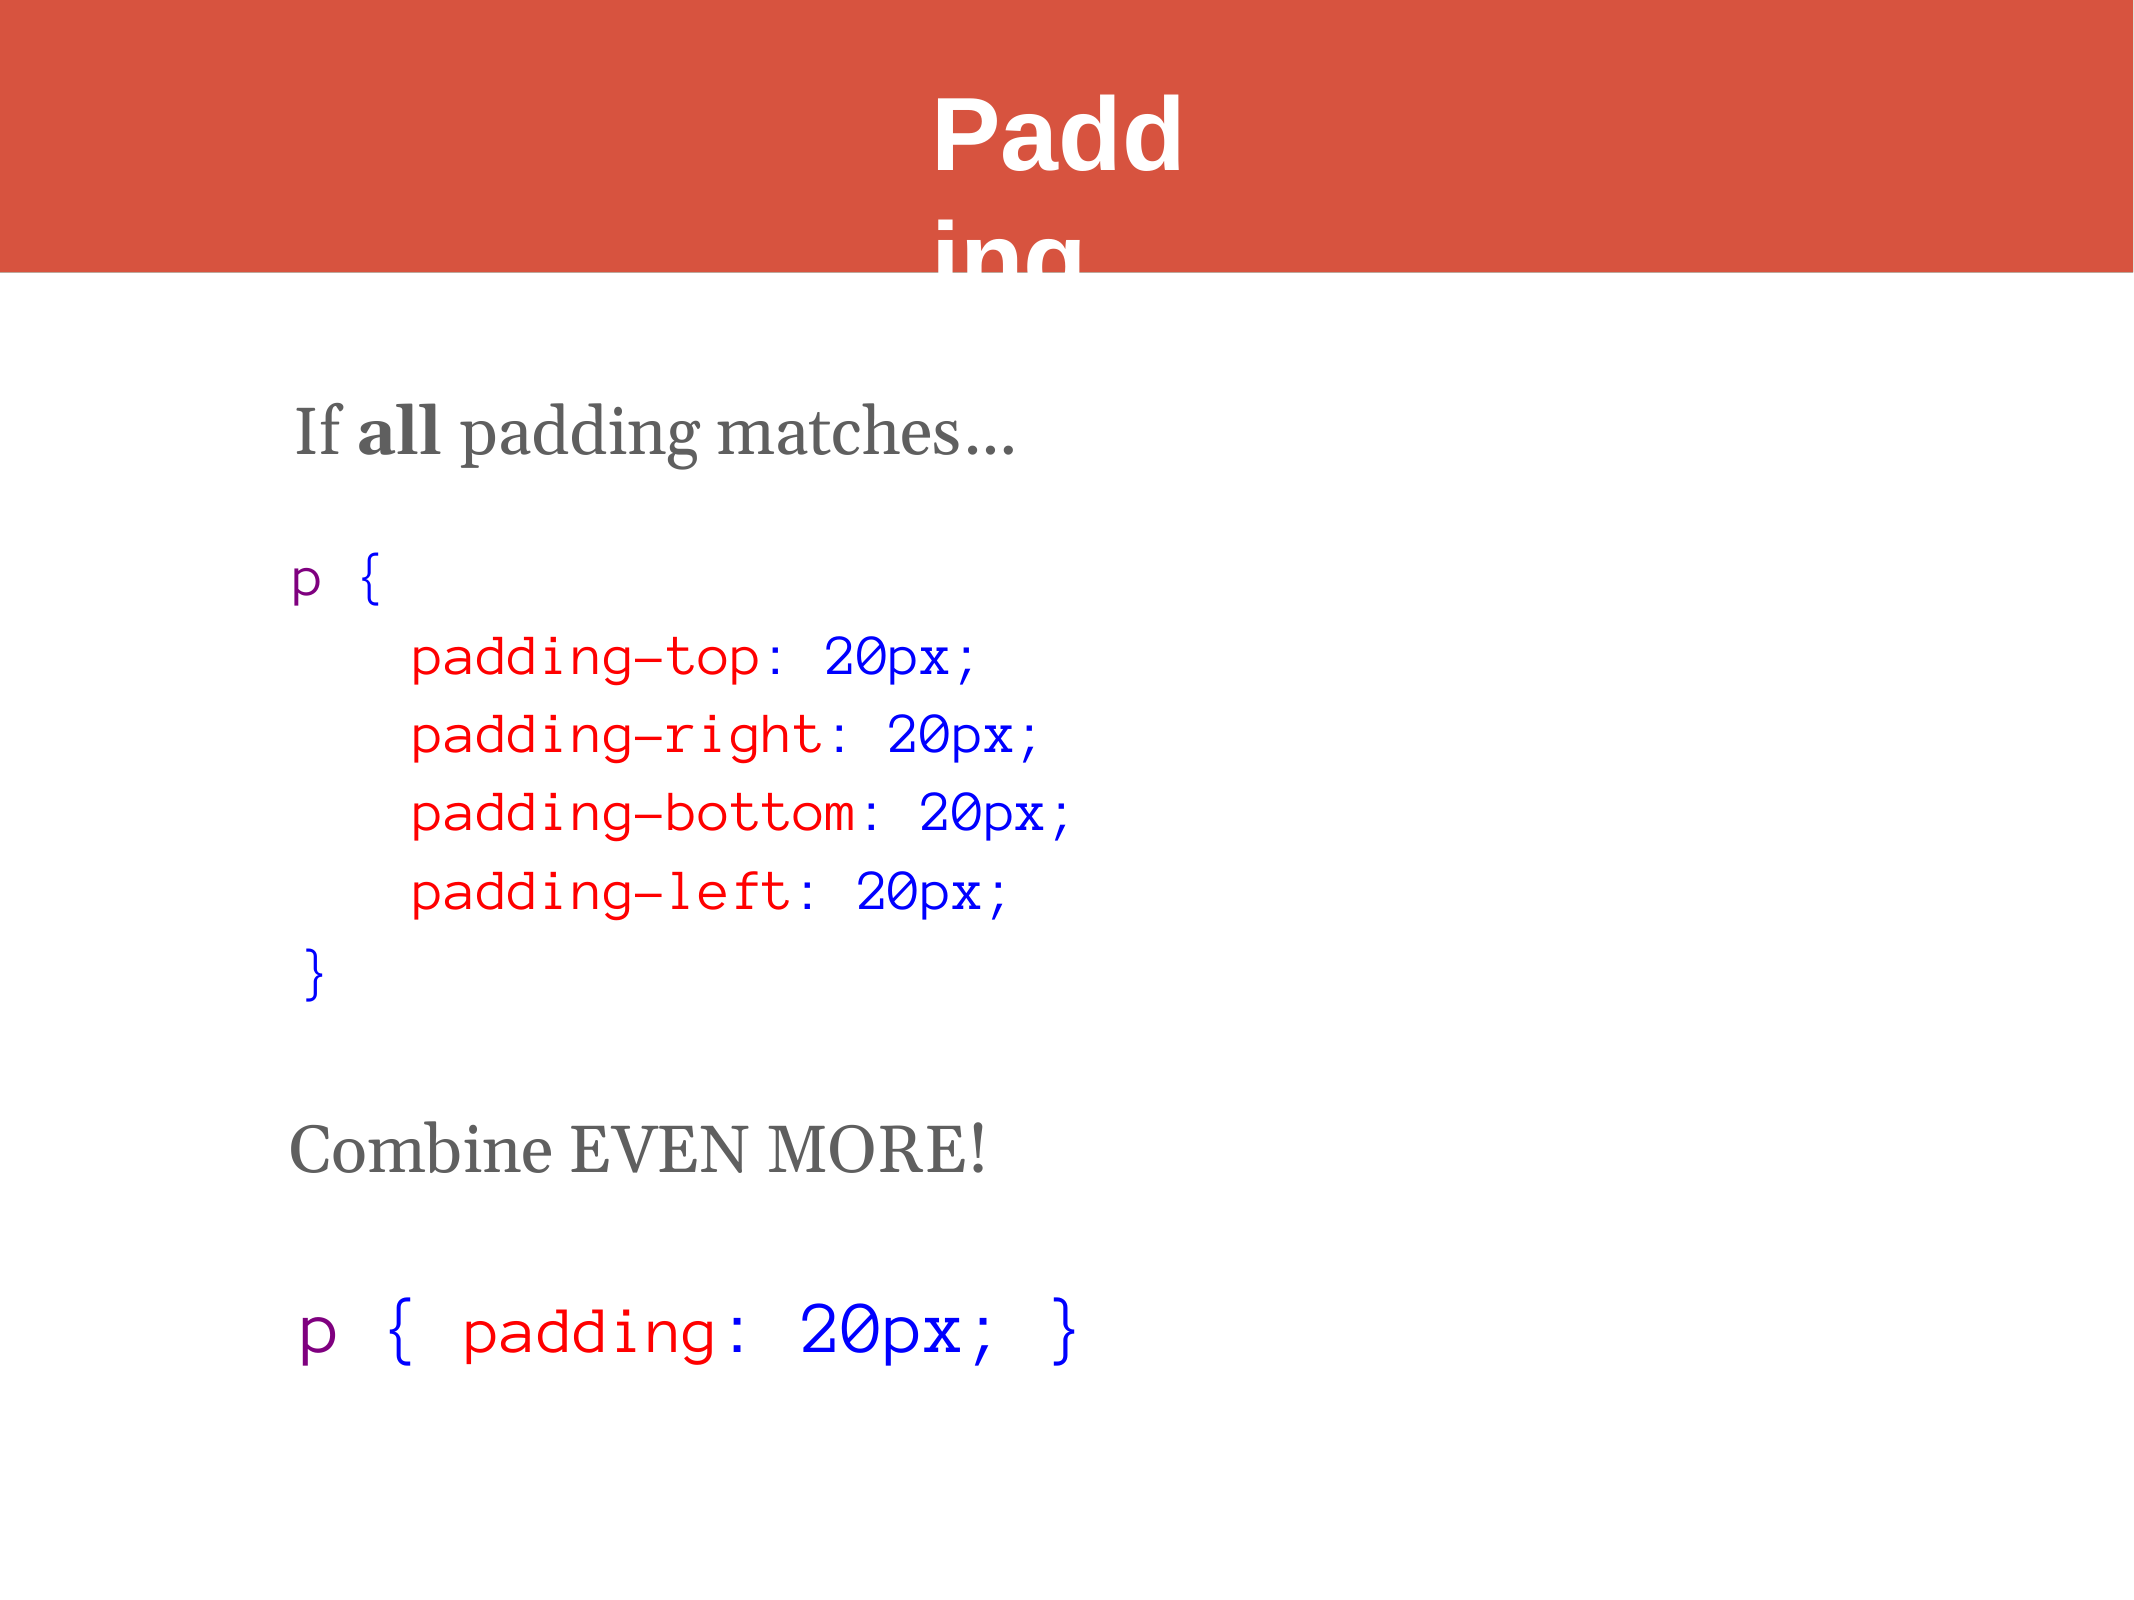

# Padding
If all padding matches…

p {
padding-top: 20px;
padding-right: 20px;
padding-bottom: 20px;
padding-left: 20px;
}

    Combine EVEN MORE!

p { padding: 20px; }